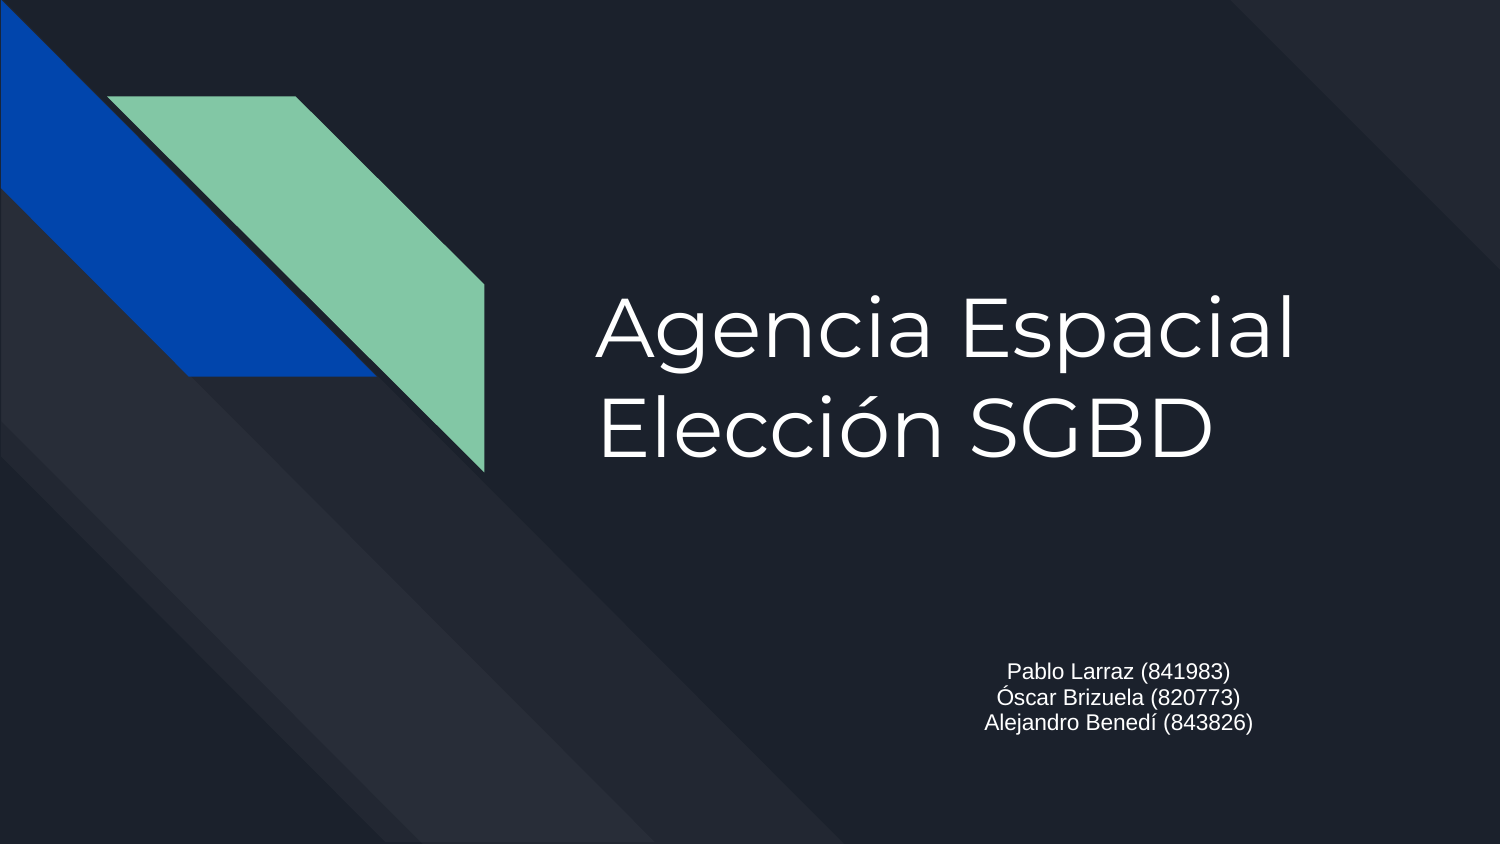

# Agencia Espacial
Elección SGBD
Pablo Larraz (841983)
Óscar Brizuela (820773)
Alejandro Benedí (843826)